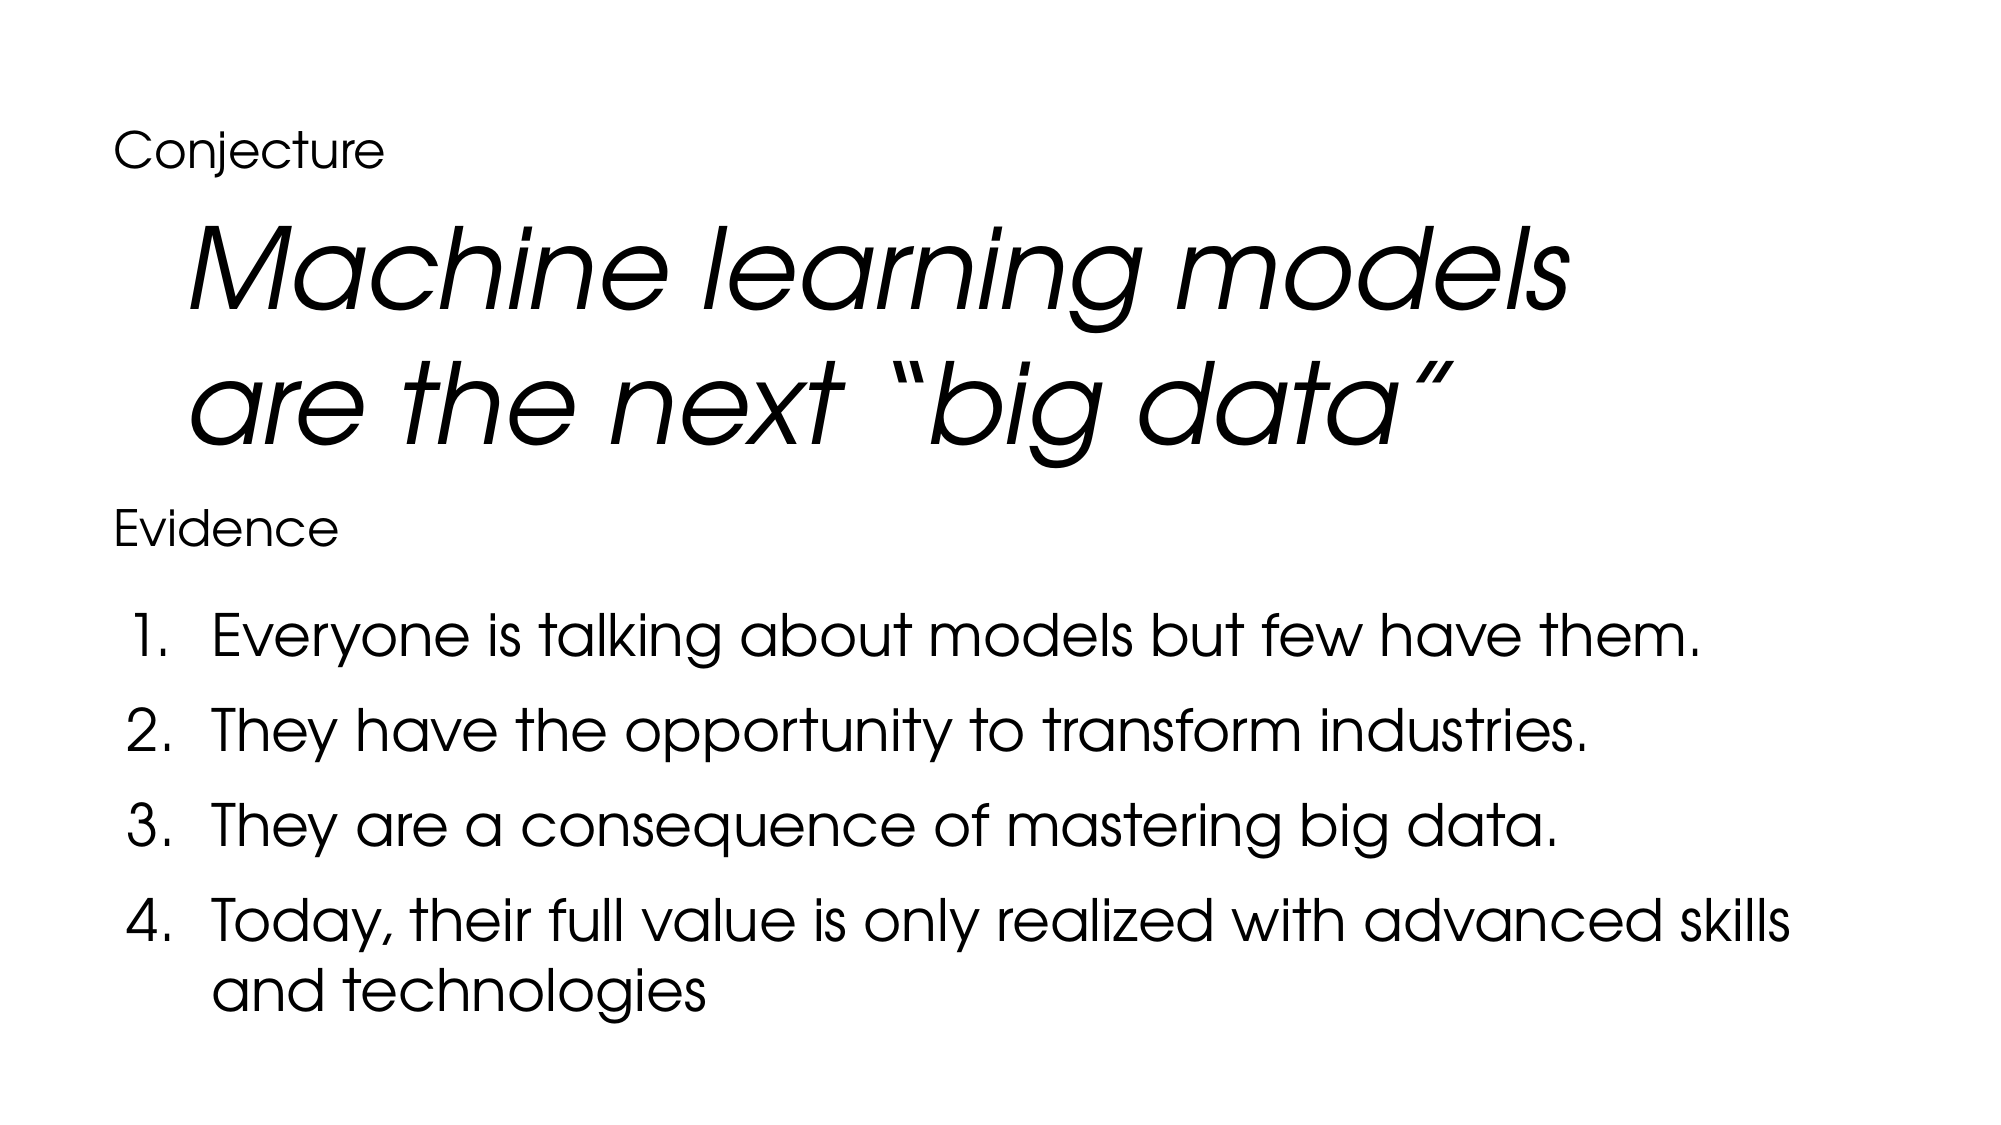

Conjecture
Machine learning models are the next “big data”
Evidence
Corollary
Everyone is talking about models but few have them.
They have the opportunity to transform industries.
They are a consequence of mastering big data.
Today, their full value is only realized with advanced skills
and technologies
We need new technologies to manage
the machine learning lifecycle